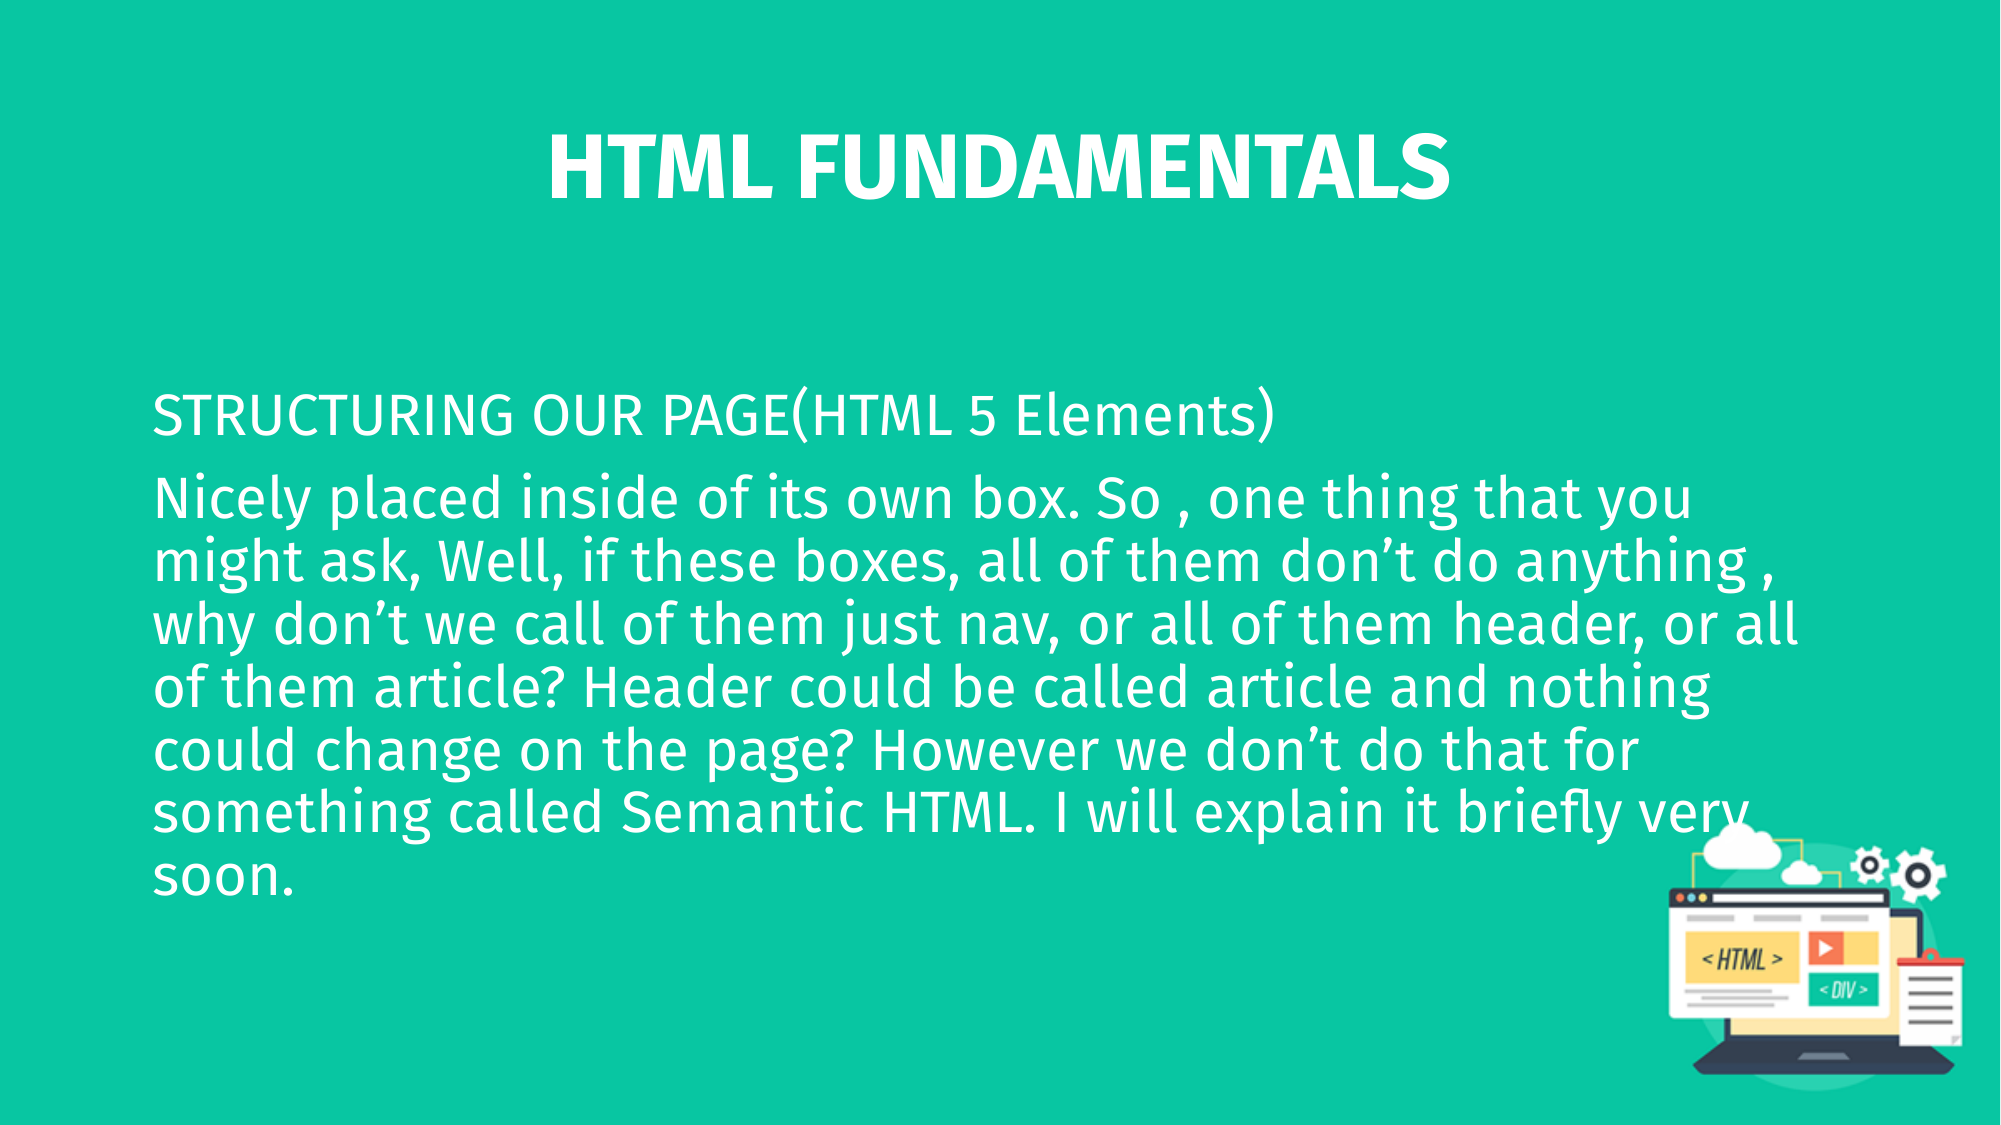

# HTML FUNDAMENTALS

STRUCTURING OUR PAGE(HTML 5 Elements)
Nicely placed inside of its own box. So , one thing that you might ask, Well, if these boxes, all of them don’t do anything , why don’t we call of them just nav, or all of them header, or all of them article? Header could be called article and nothing could change on the page? However we don’t do that for something called Semantic HTML. I will explain it briefly very soon.